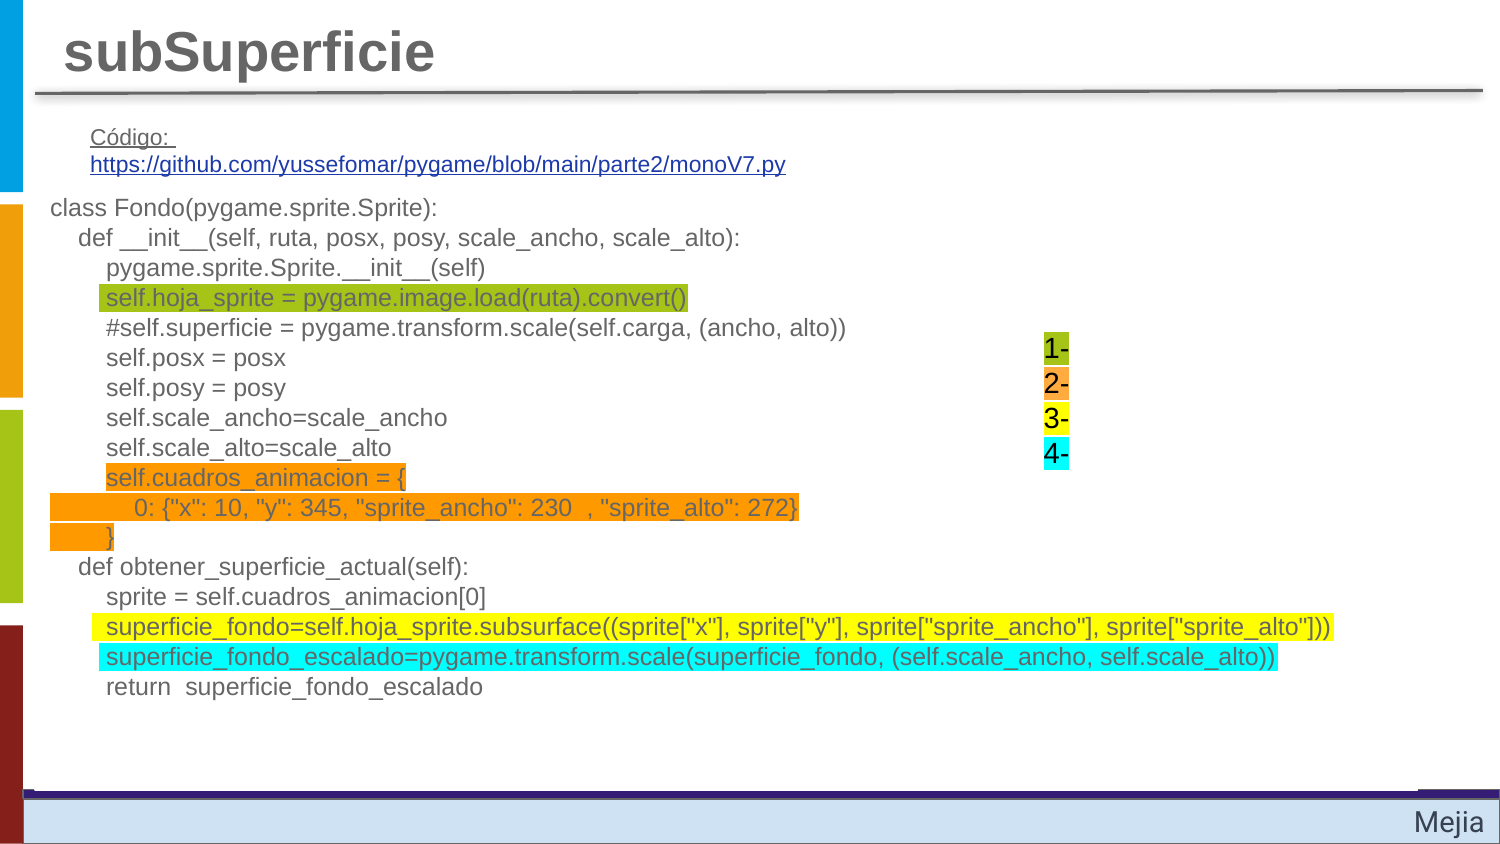

subSuperficie

Código: https://github.com/yussefomar/pygame/blob/main/parte2/monoV7.py
class Fondo(pygame.sprite.Sprite):
    def __init__(self, ruta, posx, posy, scale_ancho, scale_alto):
        pygame.sprite.Sprite.__init__(self)
        self.hoja_sprite = pygame.image.load(ruta).convert()
        #self.superficie = pygame.transform.scale(self.carga, (ancho, alto))
        self.posx = posx
        self.posy = posy
        self.scale_ancho=scale_ancho
        self.scale_alto=scale_alto
        self.cuadros_animacion = {
            0: {"x": 10, "y": 345, "sprite_ancho": 230  , "sprite_alto": 272}
        }
    def obtener_superficie_actual(self):
        sprite = self.cuadros_animacion[0]
        superficie_fondo=self.hoja_sprite.subsurface((sprite["x"], sprite["y"], sprite["sprite_ancho"], sprite["sprite_alto"]))
        superficie_fondo_escalado=pygame.transform.scale(superficie_fondo, (self.scale_ancho, self.scale_alto))
        return  superficie_fondo_escalado

1-
2-
3-
4-

Mejia